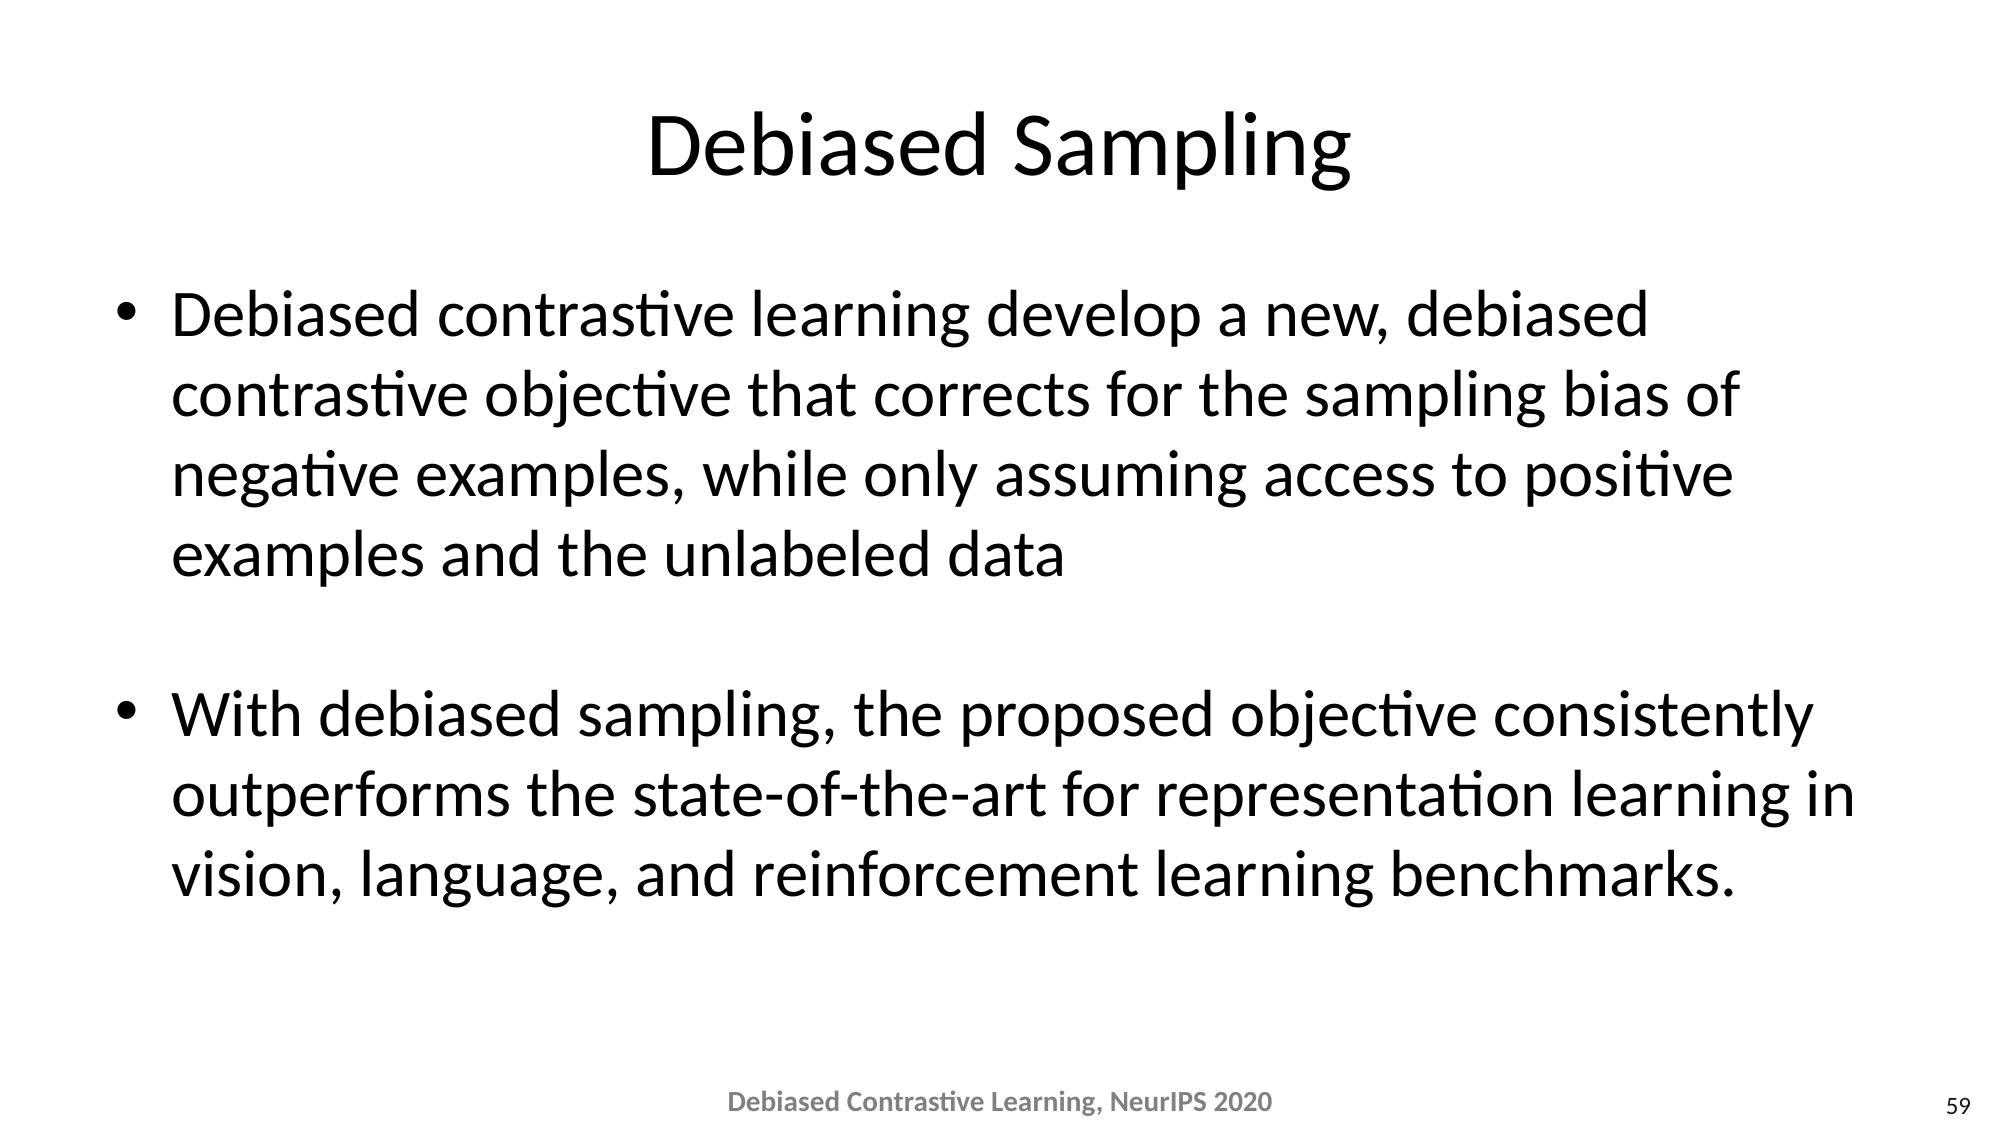

# Debiased Sampling
Debiased contrastive learning develop a new, debiased contrastive objective that corrects for the sampling bias of negative examples, while only assuming access to positive examples and the unlabeled data

With debiased sampling, the proposed objective consistently outperforms the state-of-the-art for representation learning in vision, language, and reinforcement learning benchmarks.
Debiased Contrastive Learning, NeurIPS 2020
59